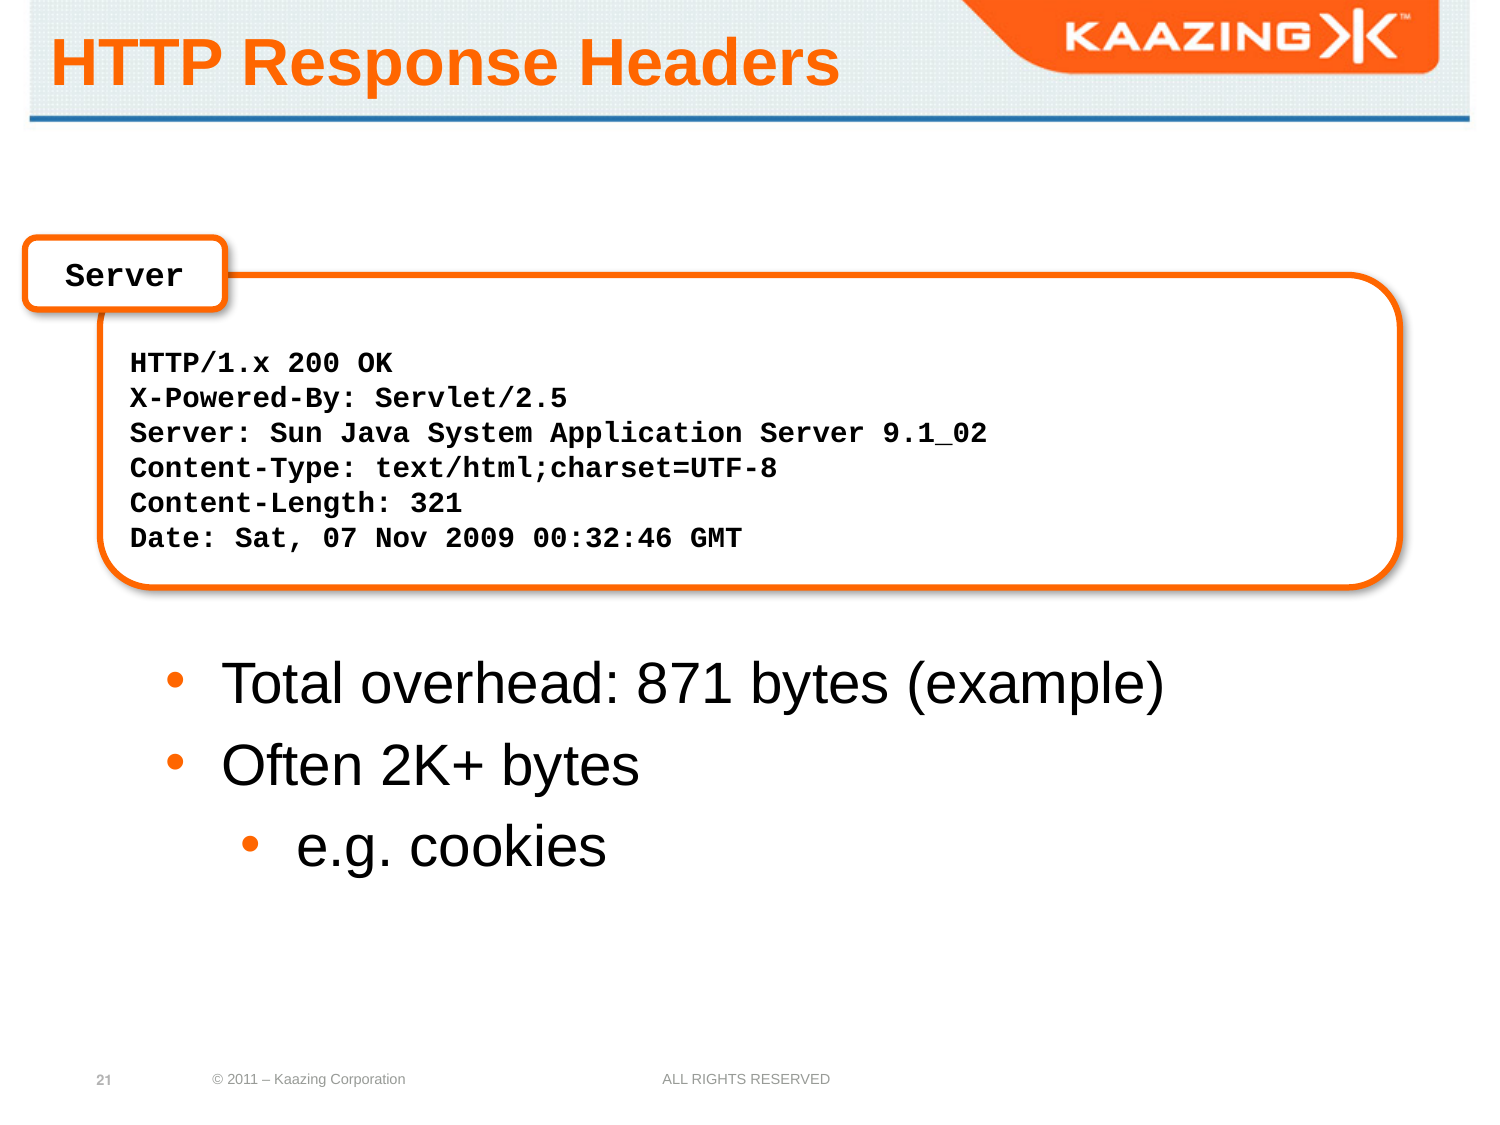

# HTTP Response Headers
Server

HTTP/1.x 200 OK
X-Powered-By: Servlet/2.5
Server: Sun Java System Application Server 9.1_02
Content-Type: text/html;charset=UTF-8
Content-Length: 321
Date: Sat, 07 Nov 2009 00:32:46 GMT

Total overhead: 871 bytes (example)
Often 2K+ bytes
e.g. cookies